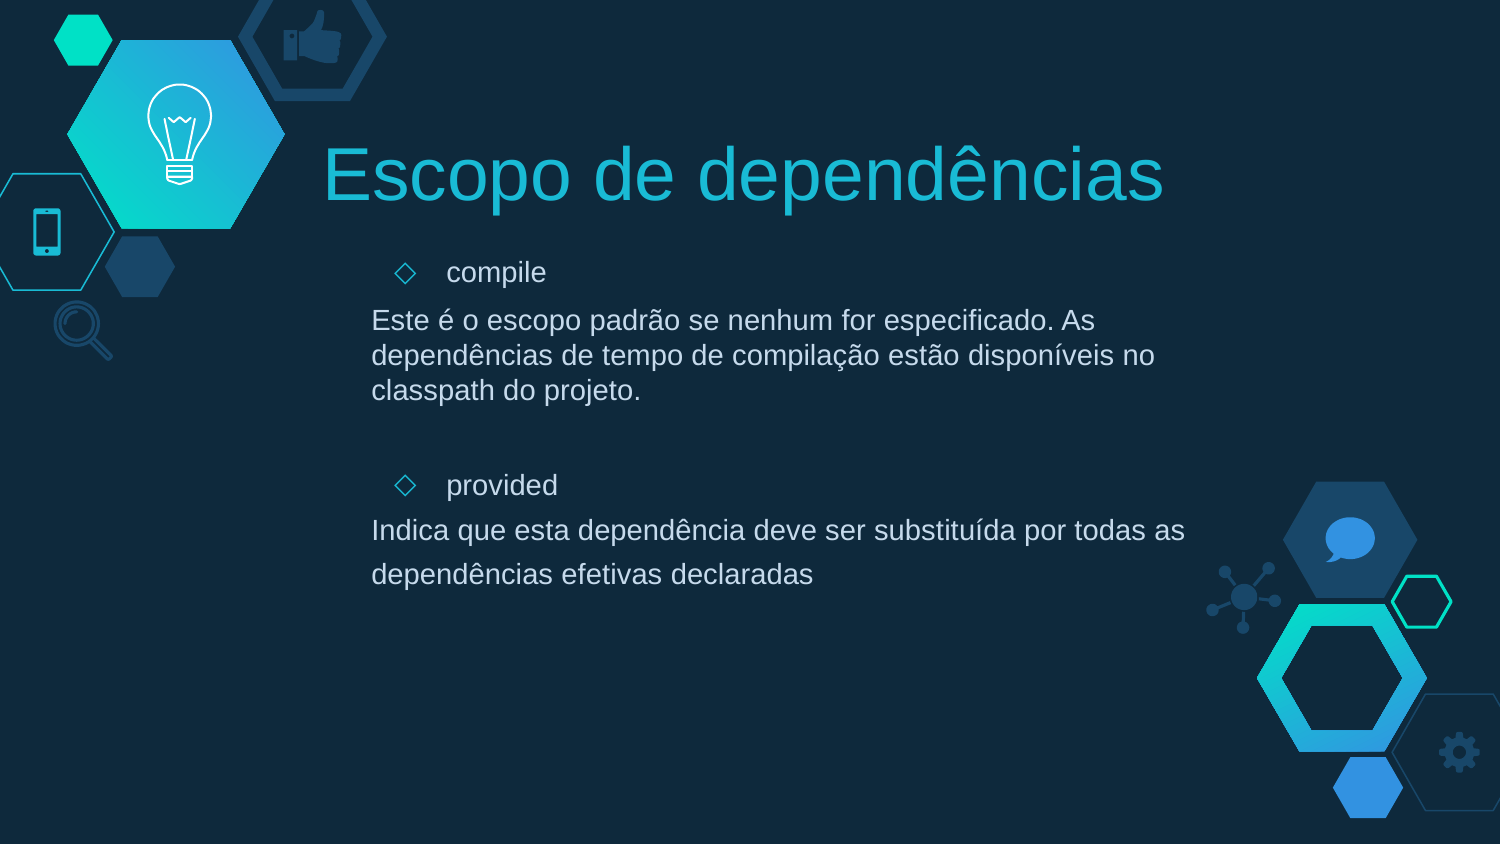

# Escopo de dependências
compile
Este é o escopo padrão se nenhum for especificado. As dependências de tempo de compilação estão disponíveis no classpath do projeto.

provided
Indica que esta dependência deve ser substituída por todas as dependências efetivas declaradas